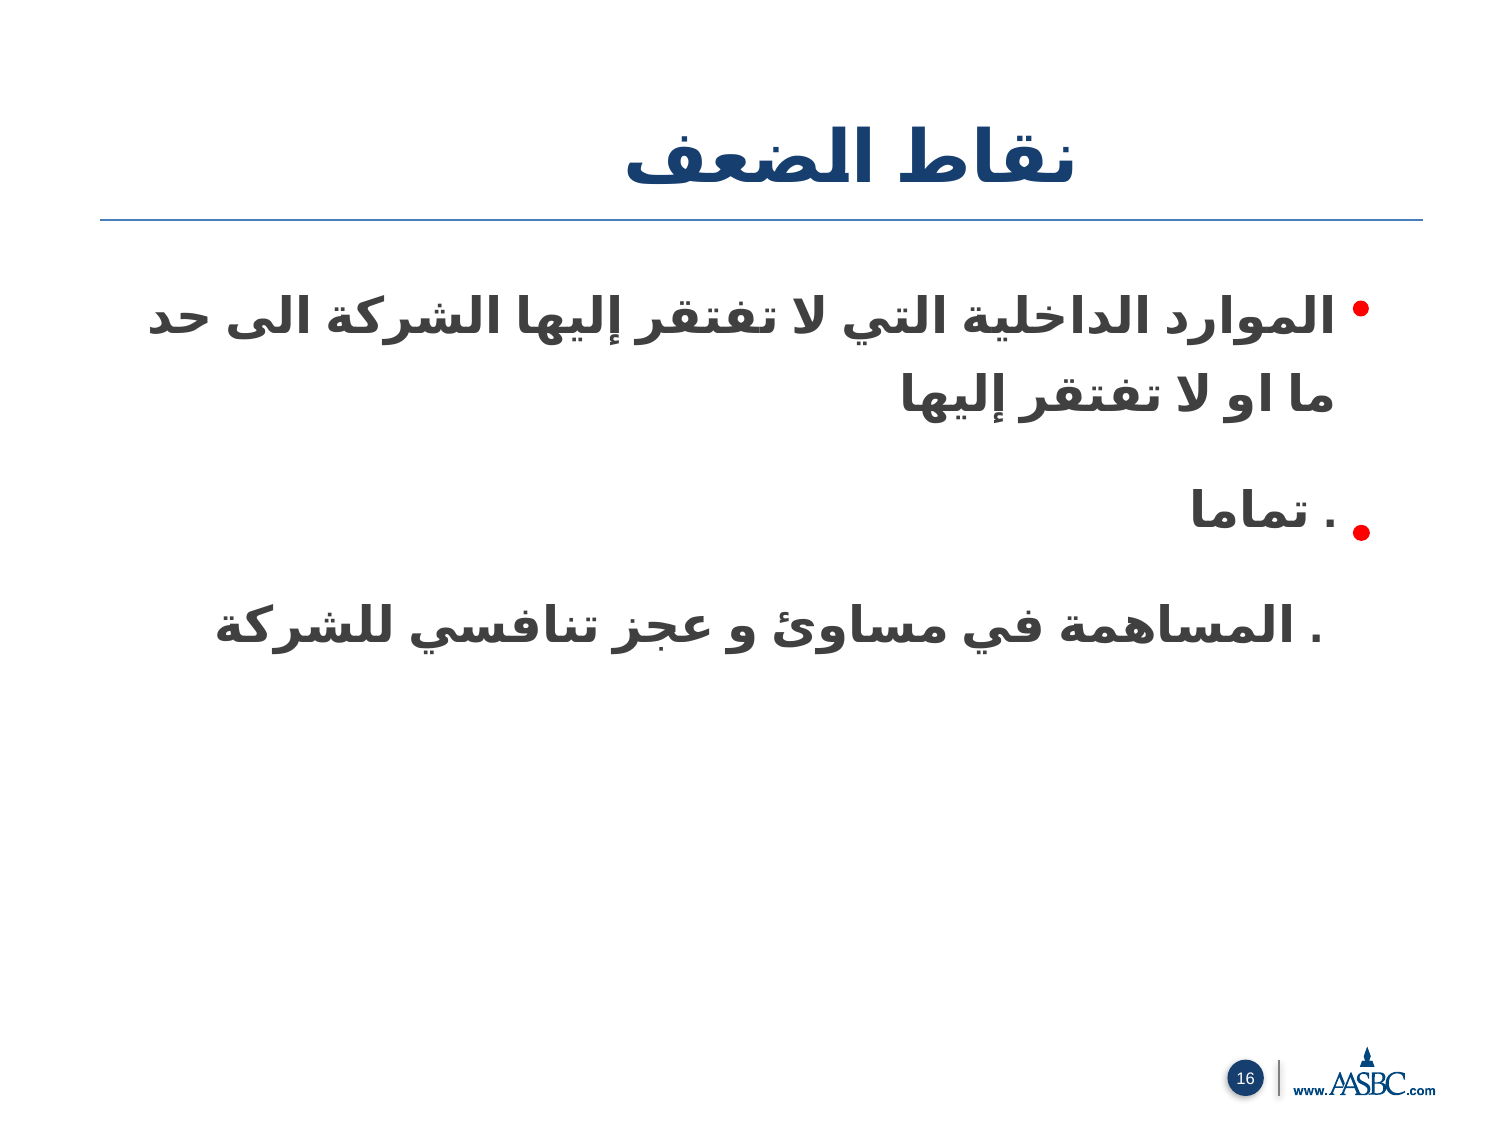

نقاط الضعف
  الموارد الداخلية التي لا تفتقر إليها الشركة الى حد ما او لا تفتقر إليها
  تماما .
 المساهمة في مساوئ و عجز تنافسي للشركة .